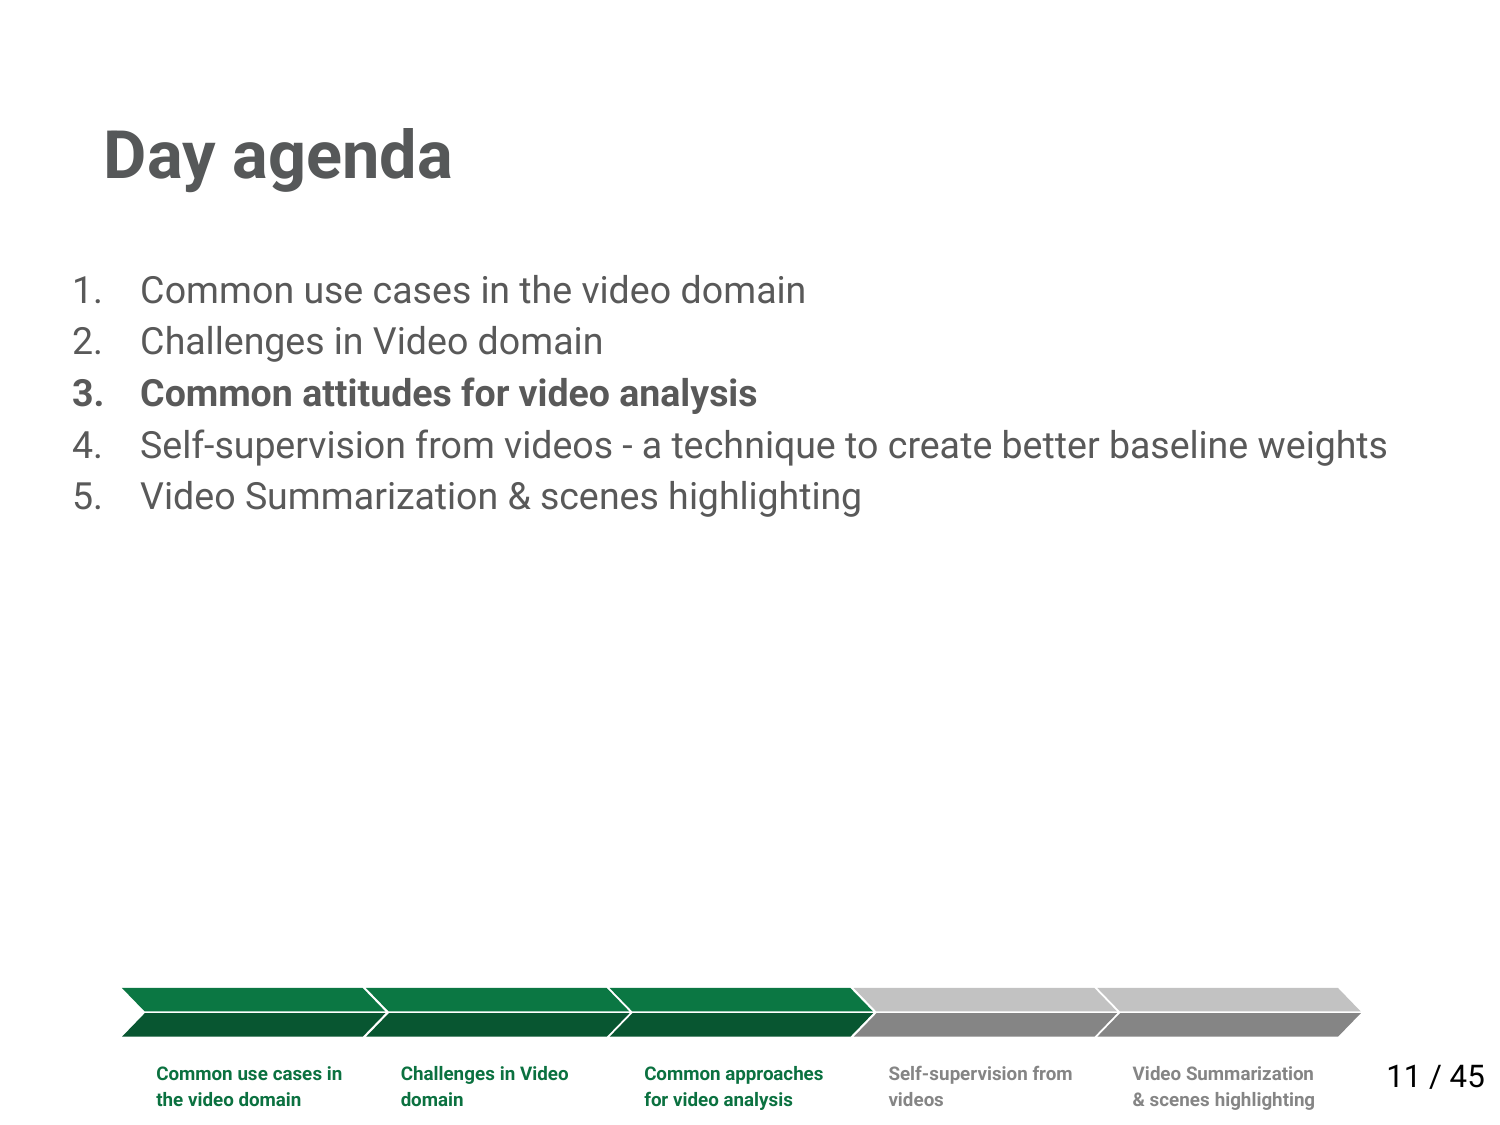

# Day agenda
Common use cases in the video domain
Challenges in Video domain
Common attitudes for video analysis
Self-supervision from videos - a technique to create better baseline weights
Video Summarization & scenes highlighting

Common use cases in the video domain

Challenges in Video domain

Self-supervision from videos

Video Summarization & scenes highlighting
11 / 45
Common approaches for video analysis